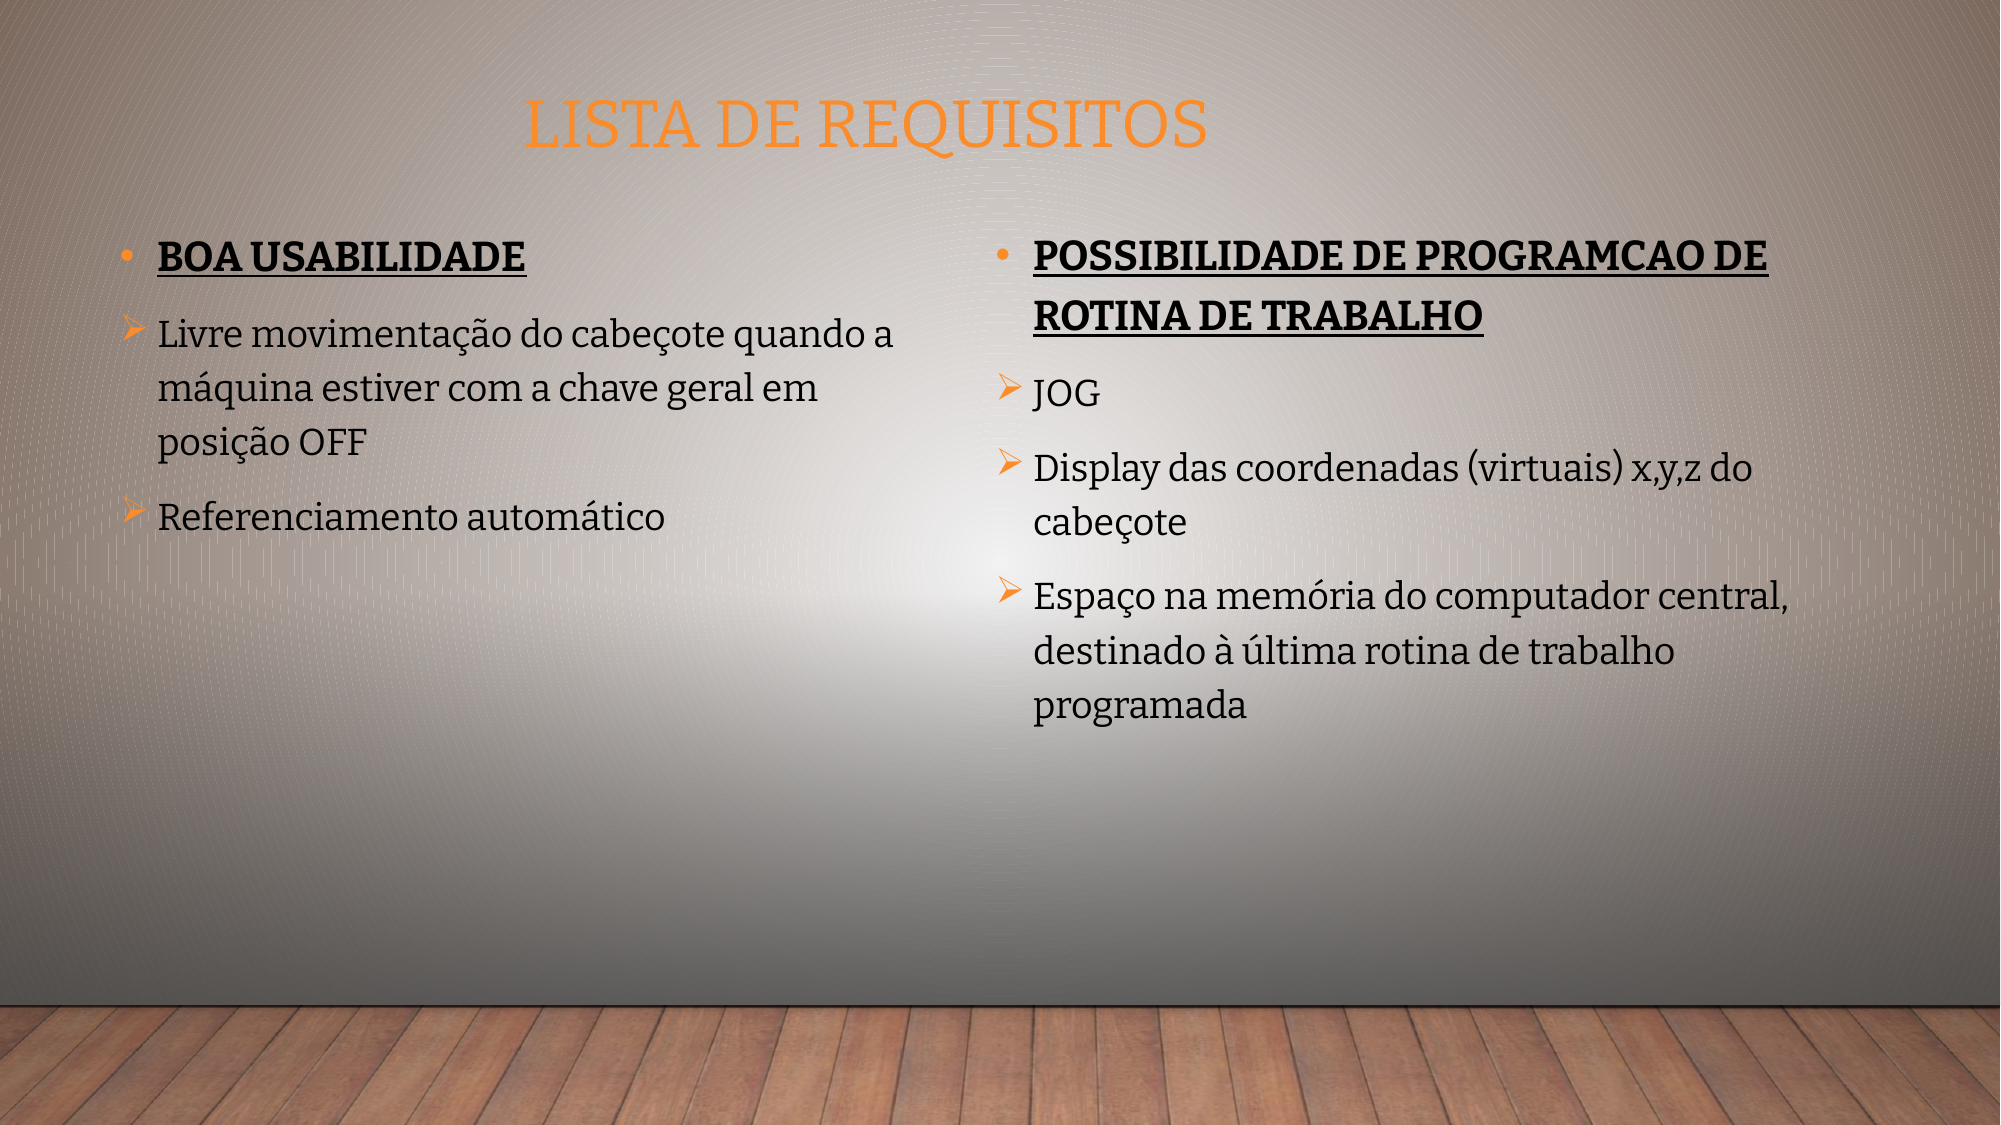

# LISTA DE REQUISITOS
POSSIBILIDADE DE PROGRAMCAO DE ROTINA DE TRABALHO
JOG
Display das coordenadas (virtuais) x,y,z do cabeçote
Espaço na memória do computador central, destinado à última rotina de trabalho programada
BOA USABILIDADE
Livre movimentação do cabeçote quando a máquina estiver com a chave geral em posição OFF
Referenciamento automático